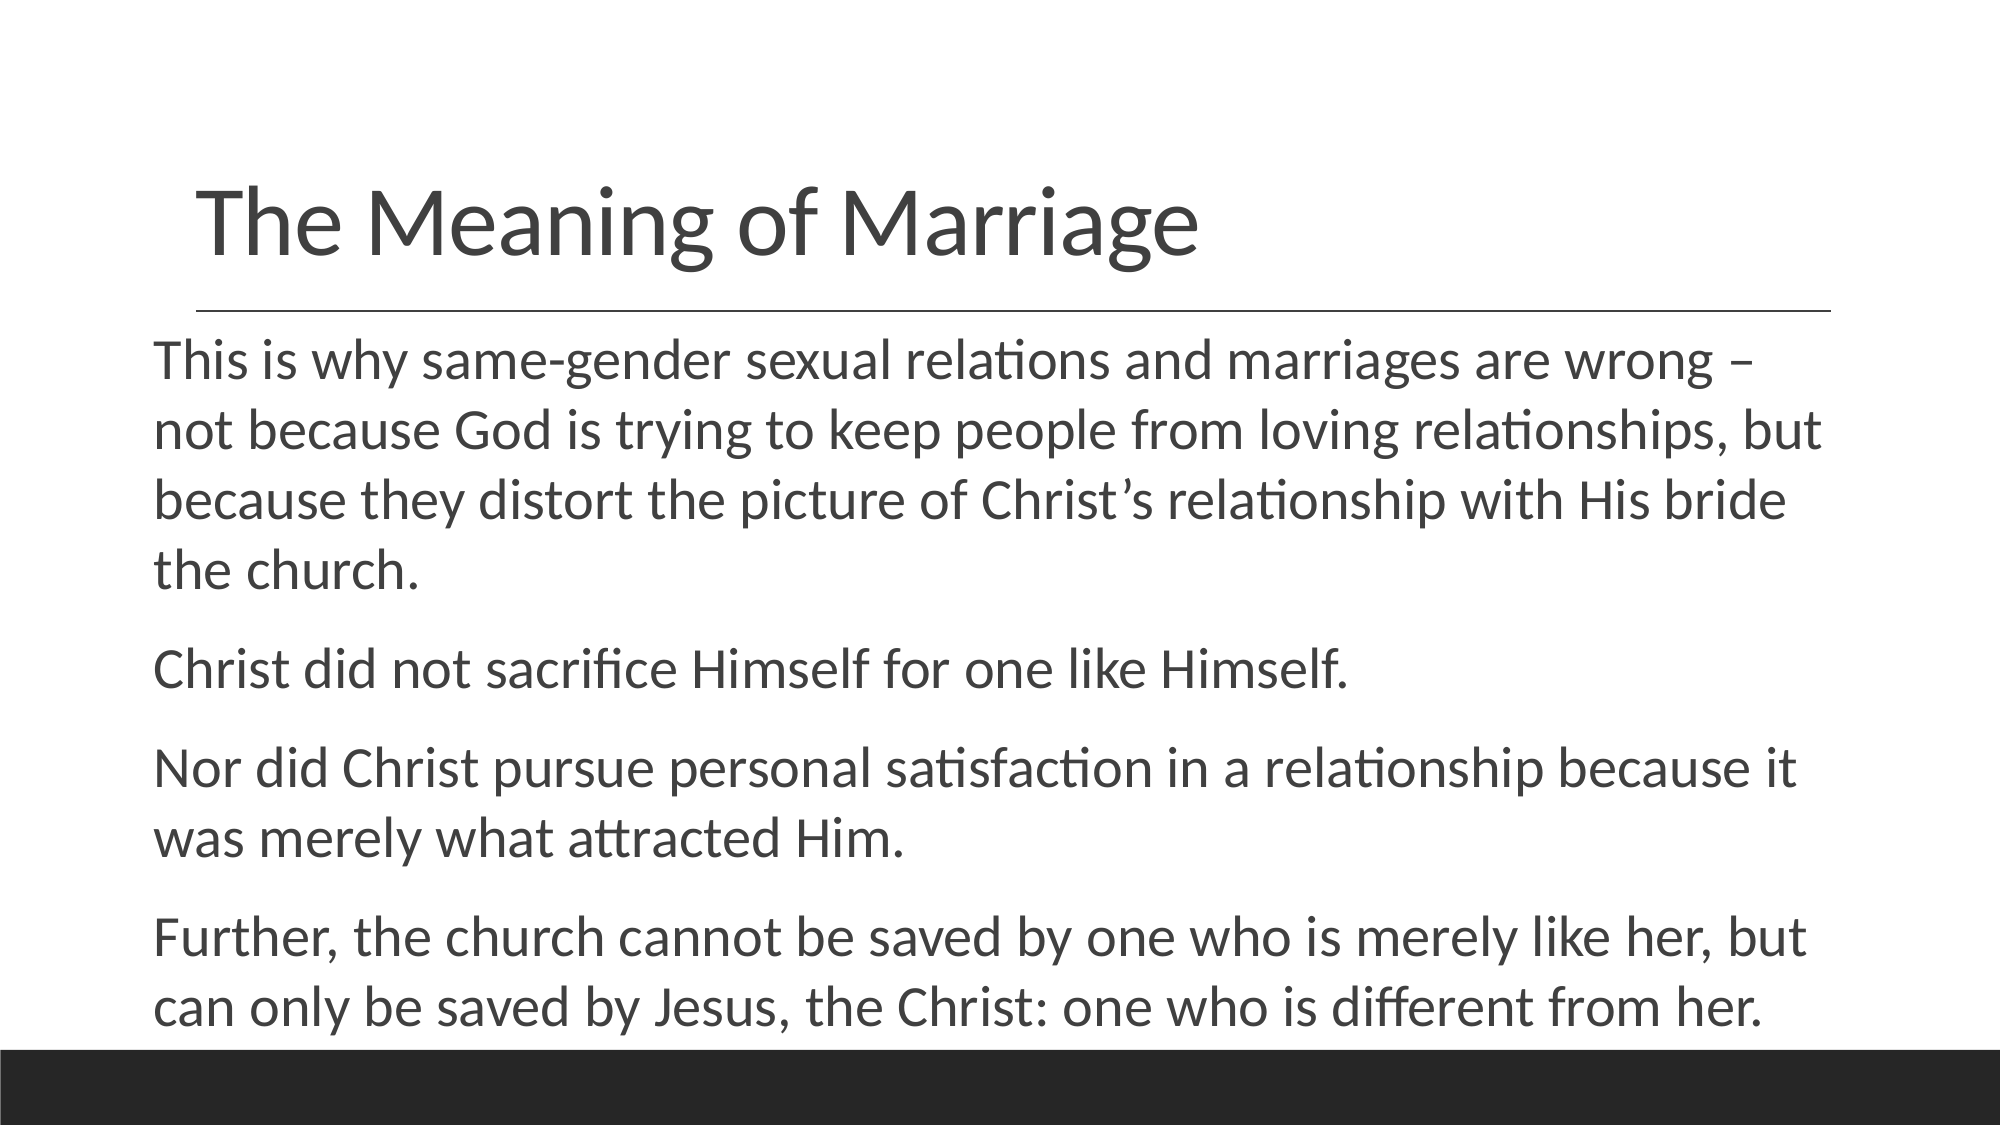

# The Meaning of Marriage
This is why same-gender sexual relations and marriages are wrong – not because God is trying to keep people from loving relationships, but because they distort the picture of Christ’s relationship with His bride the church.
Christ did not sacrifice Himself for one like Himself.
Nor did Christ pursue personal satisfaction in a relationship because it was merely what attracted Him.
Further, the church cannot be saved by one who is merely like her, but can only be saved by Jesus, the Christ: one who is different from her.